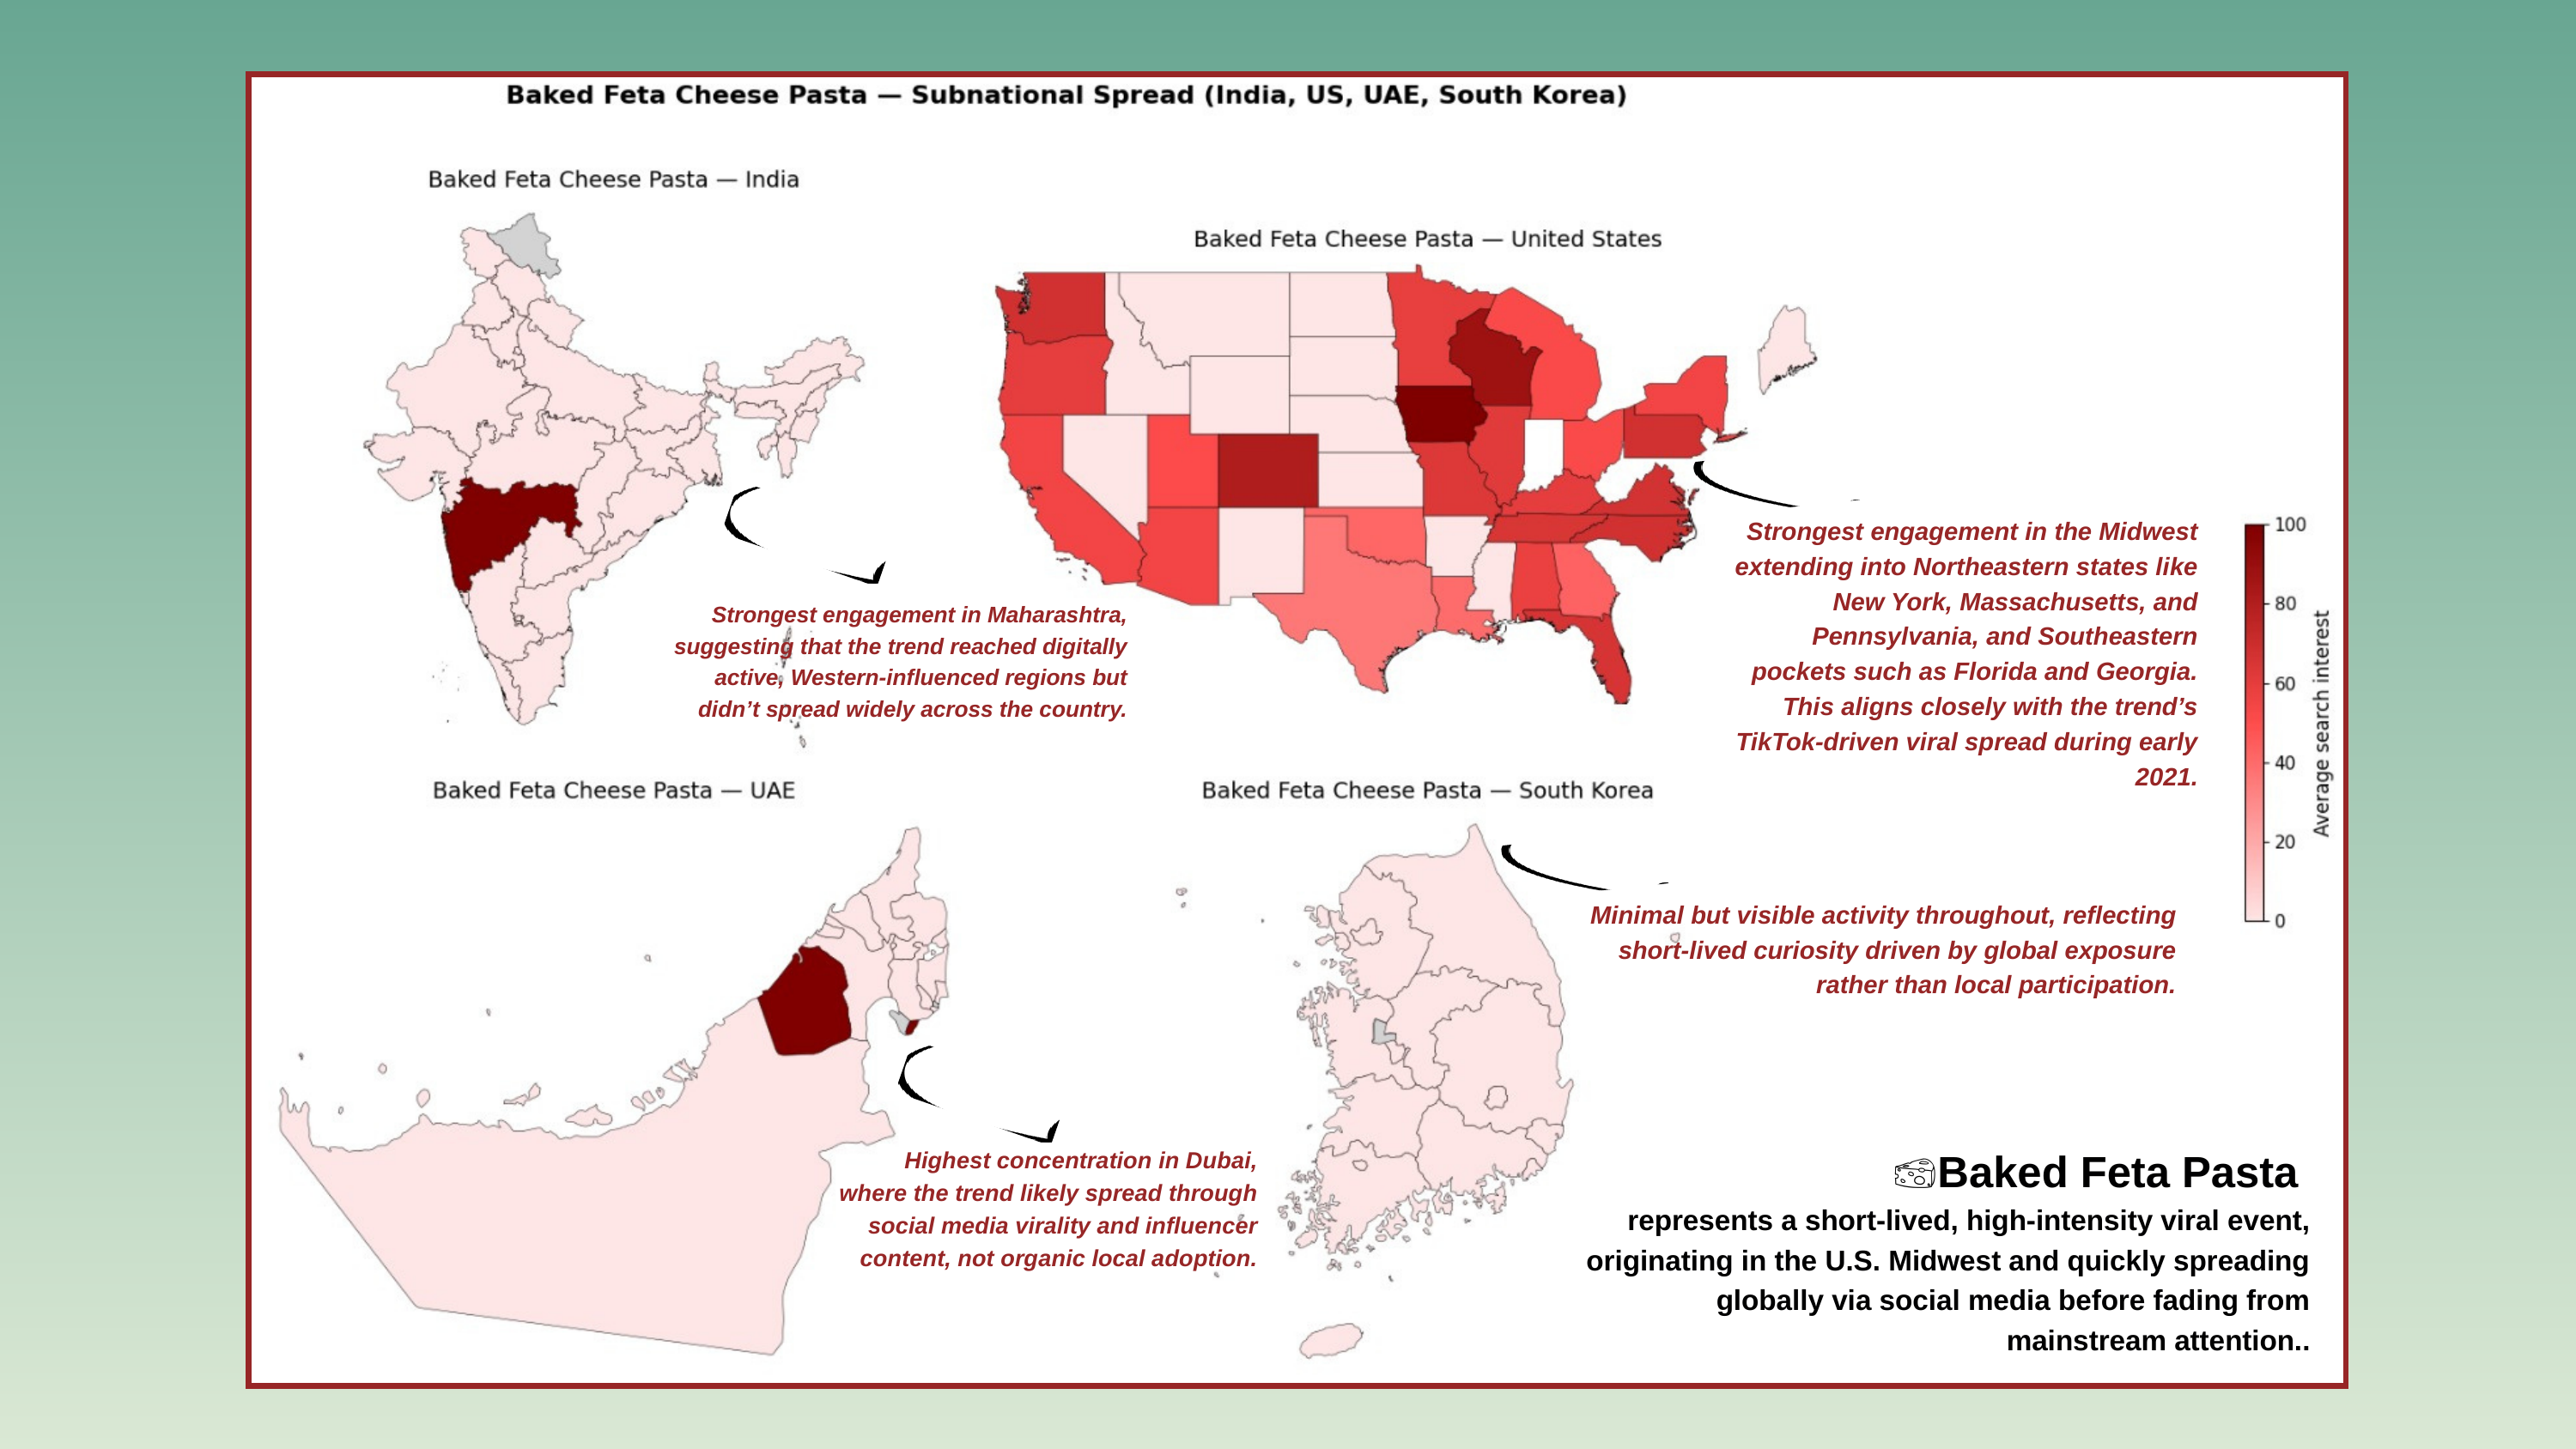

Strongest engagement in the Midwest extending into Northeastern states like New York, Massachusetts, and Pennsylvania, and Southeastern pockets such as Florida and Georgia. This aligns closely with the trend’s TikTok-driven viral spread during early 2021.
Strongest engagement in Maharashtra, suggesting that the trend reached digitally active, Western-influenced regions but didn’t spread widely across the country.

Minimal but visible activity throughout, reflecting short-lived curiosity driven by global exposure rather than local participation.

🧀Baked Feta Pasta
represents a short-lived, high-intensity viral event, originating in the U.S. Midwest and quickly spreading globally via social media before fading from mainstream attention..
Highest concentration in Dubai, where the trend likely spread through social media virality and influencer content, not organic local adoption.